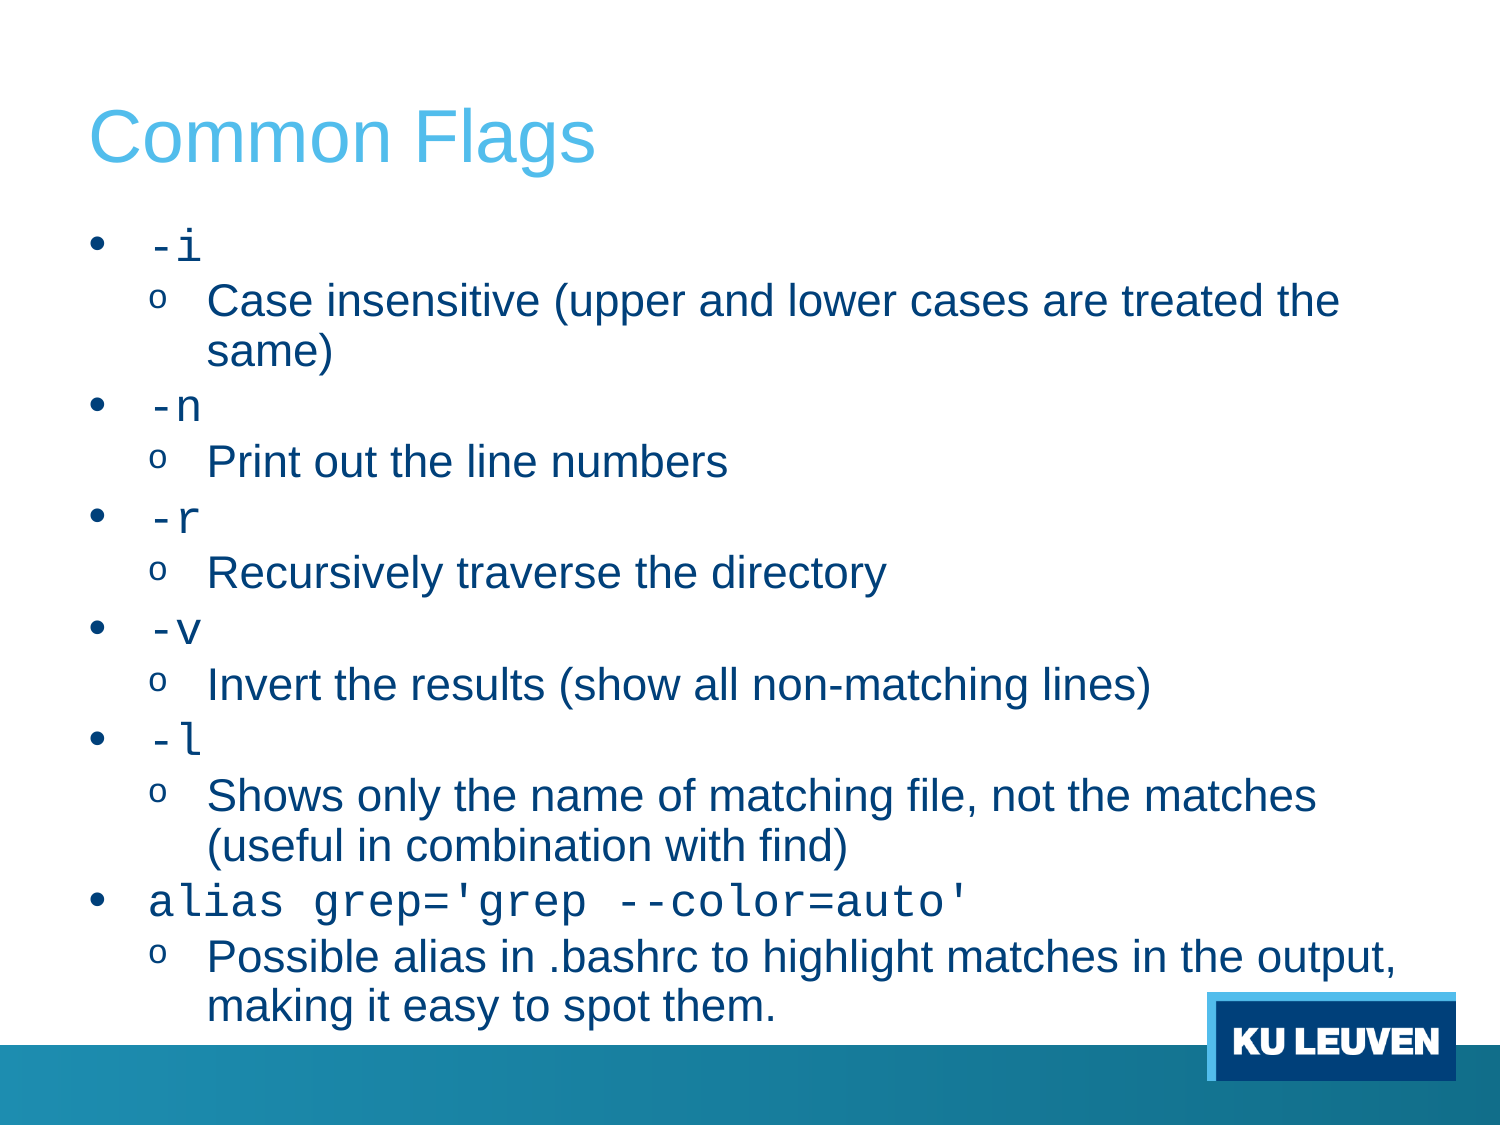

# Common Flags
-i
Case insensitive (upper and lower cases are treated the same)
-n
Print out the line numbers
-r
Recursively traverse the directory
-v
Invert the results (show all non-matching lines)
-l
Shows only the name of matching file, not the matches (useful in combination with find)
alias grep='grep --color=auto'
Possible alias in .bashrc to highlight matches in the output, making it easy to spot them.